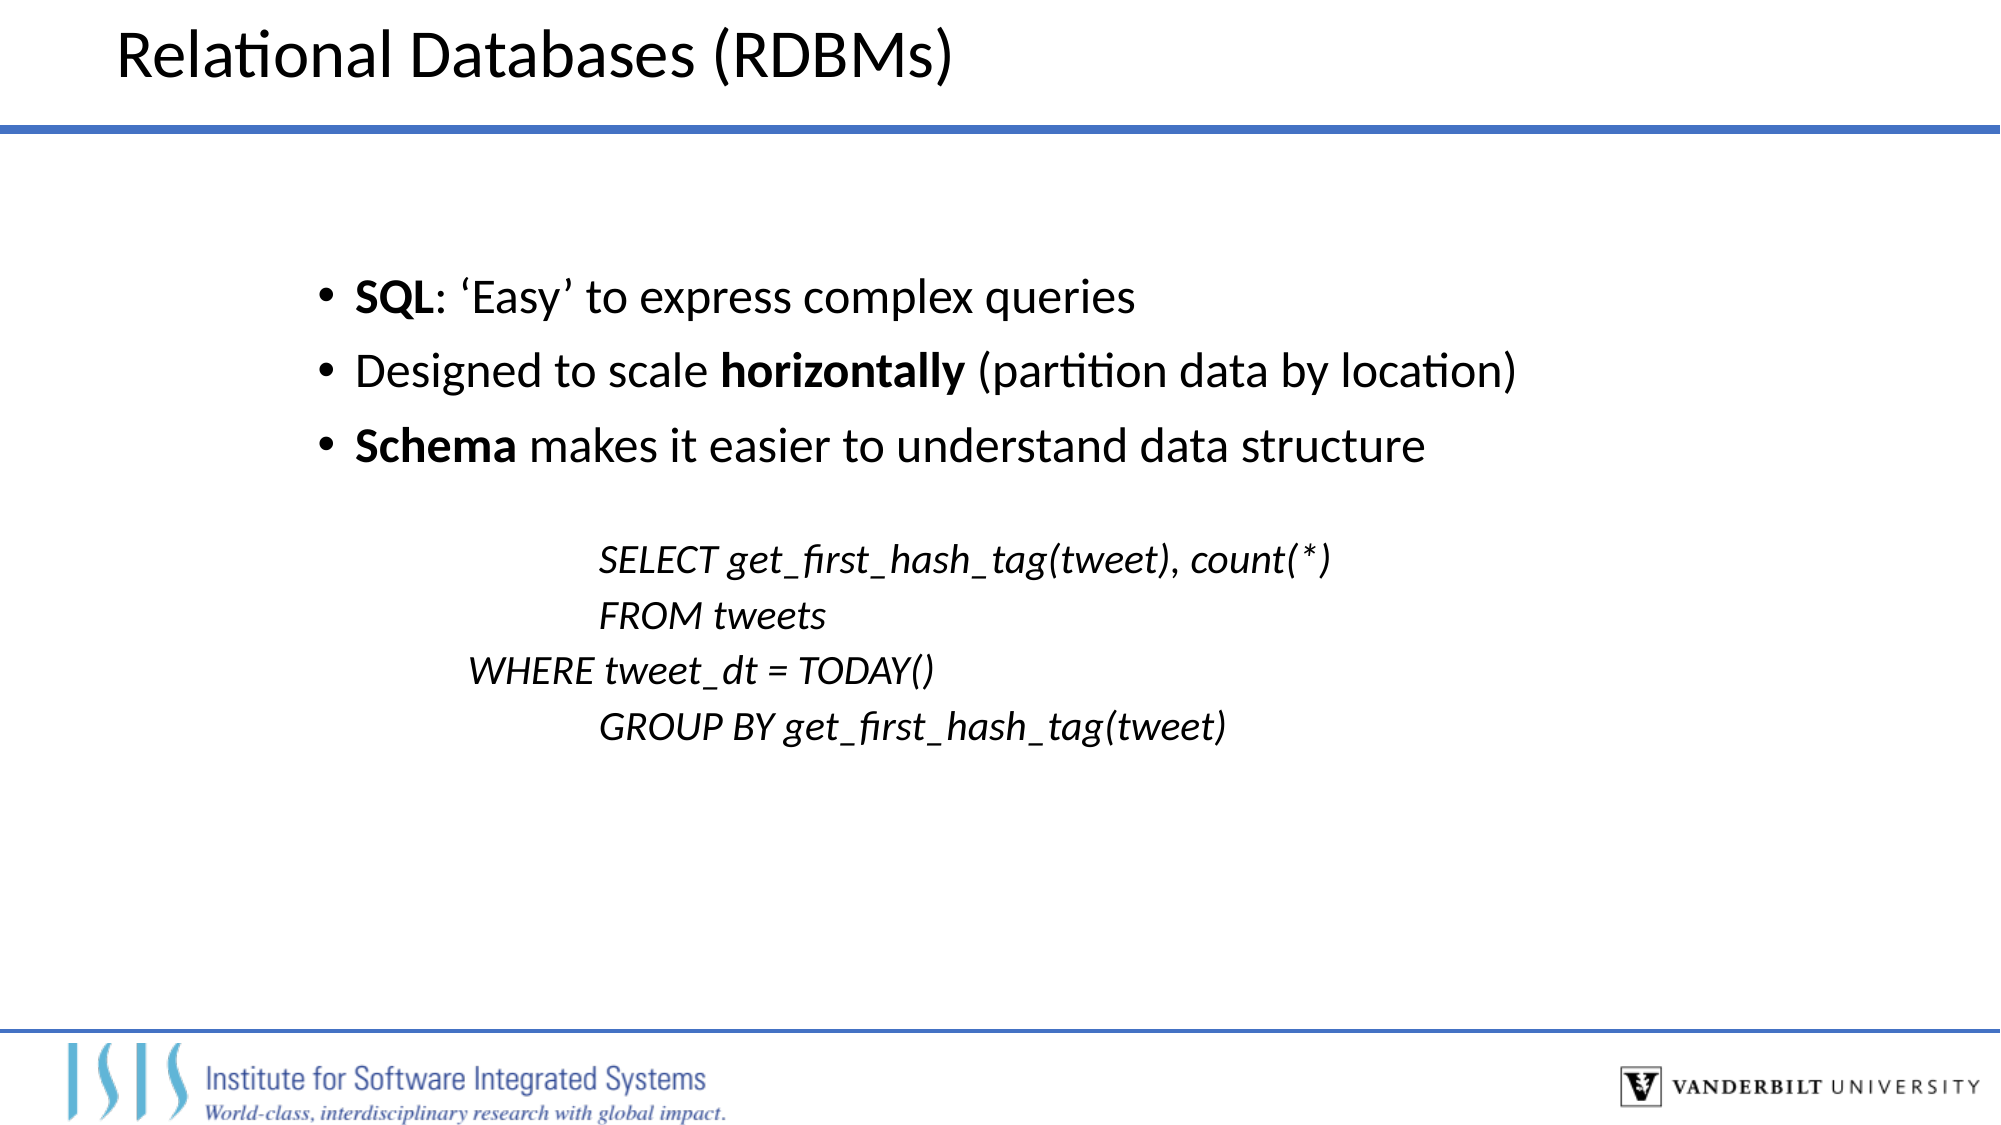

# Relational Databases (RDBMs)
SQL: ‘Easy’ to express complex queries
Designed to scale horizontally (partition data by location)
Schema makes it easier to understand data structure
	SELECT get_first_hash_tag(tweet), count(*)
	FROM tweets
  WHERE tweet_dt = TODAY()
	GROUP BY get_first_hash_tag(tweet)